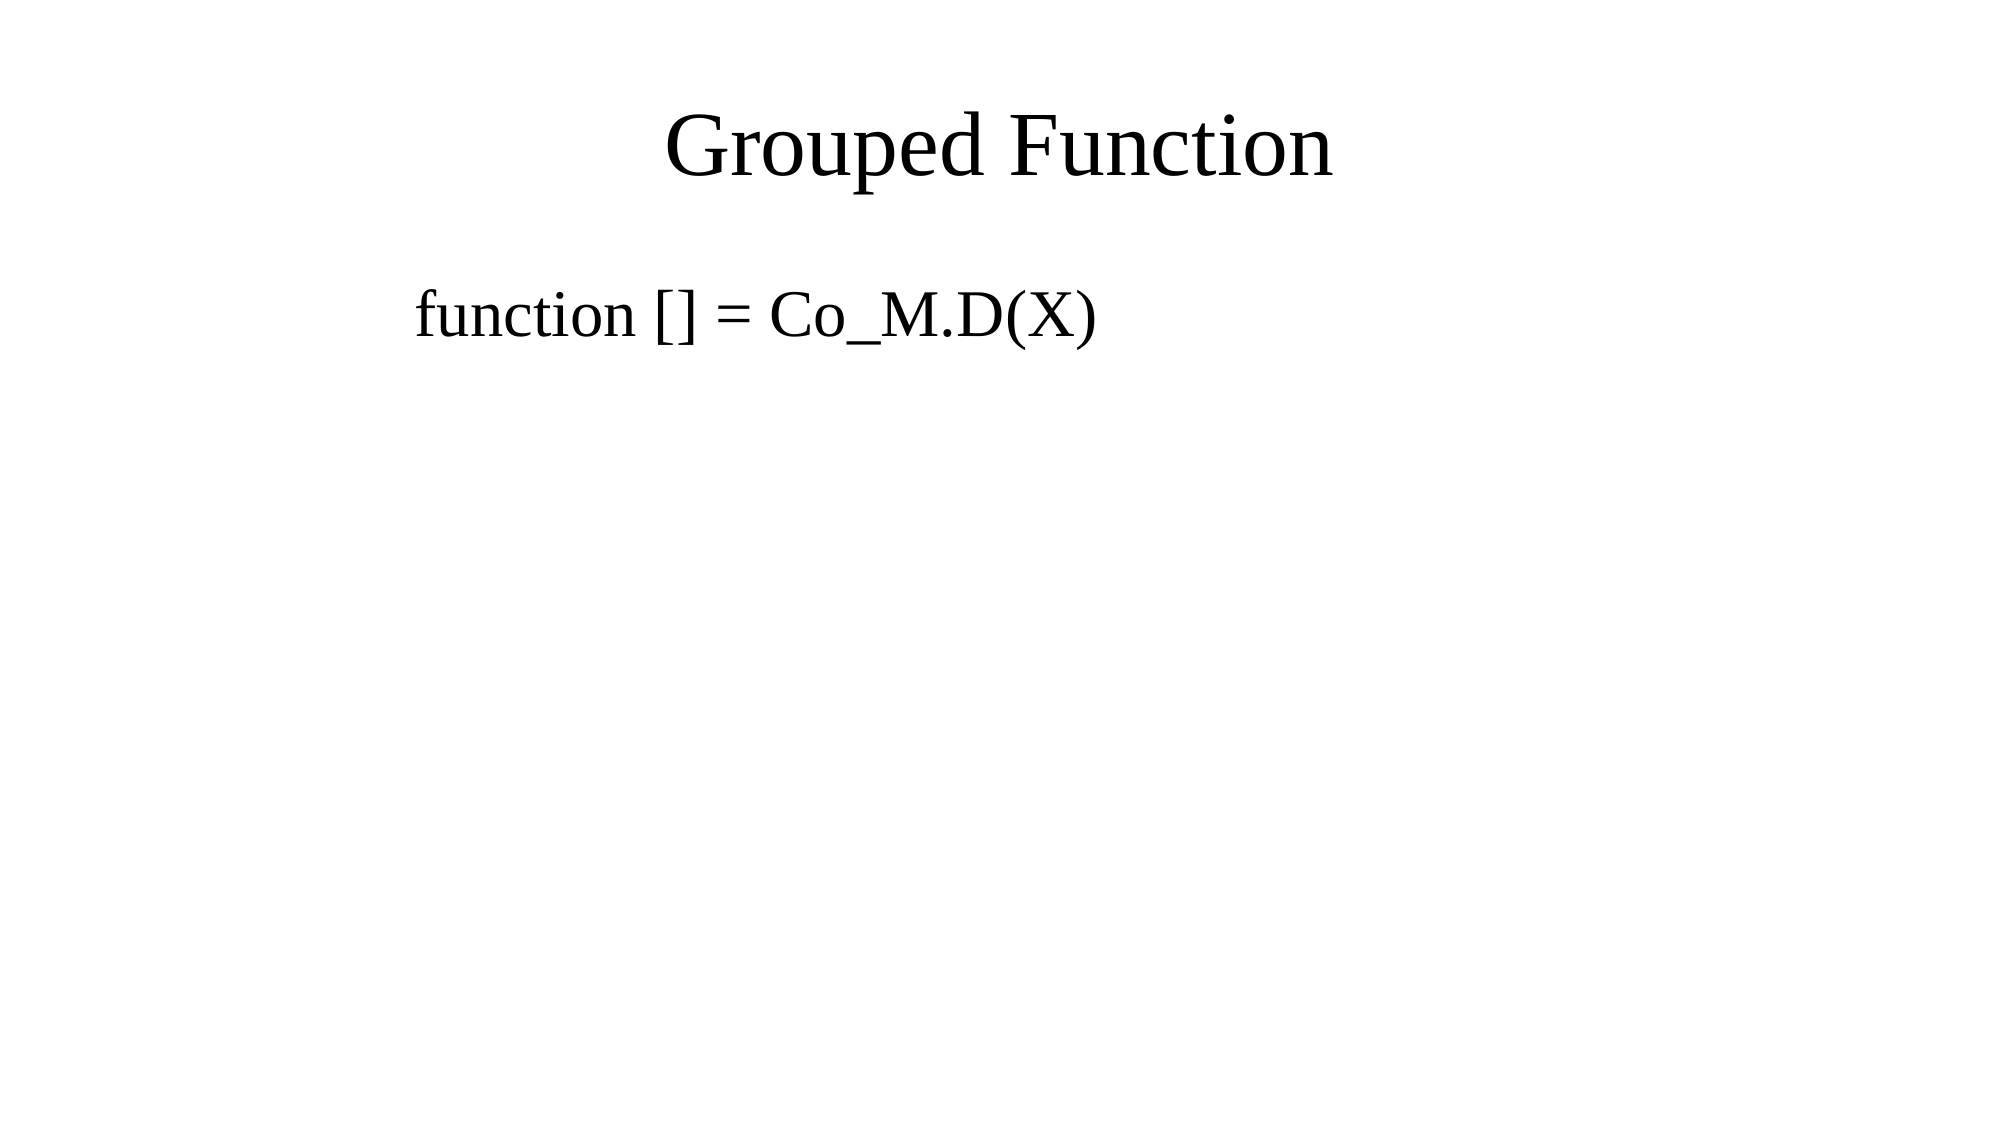

# Grouped Function

function [] = Co_M.D(X)